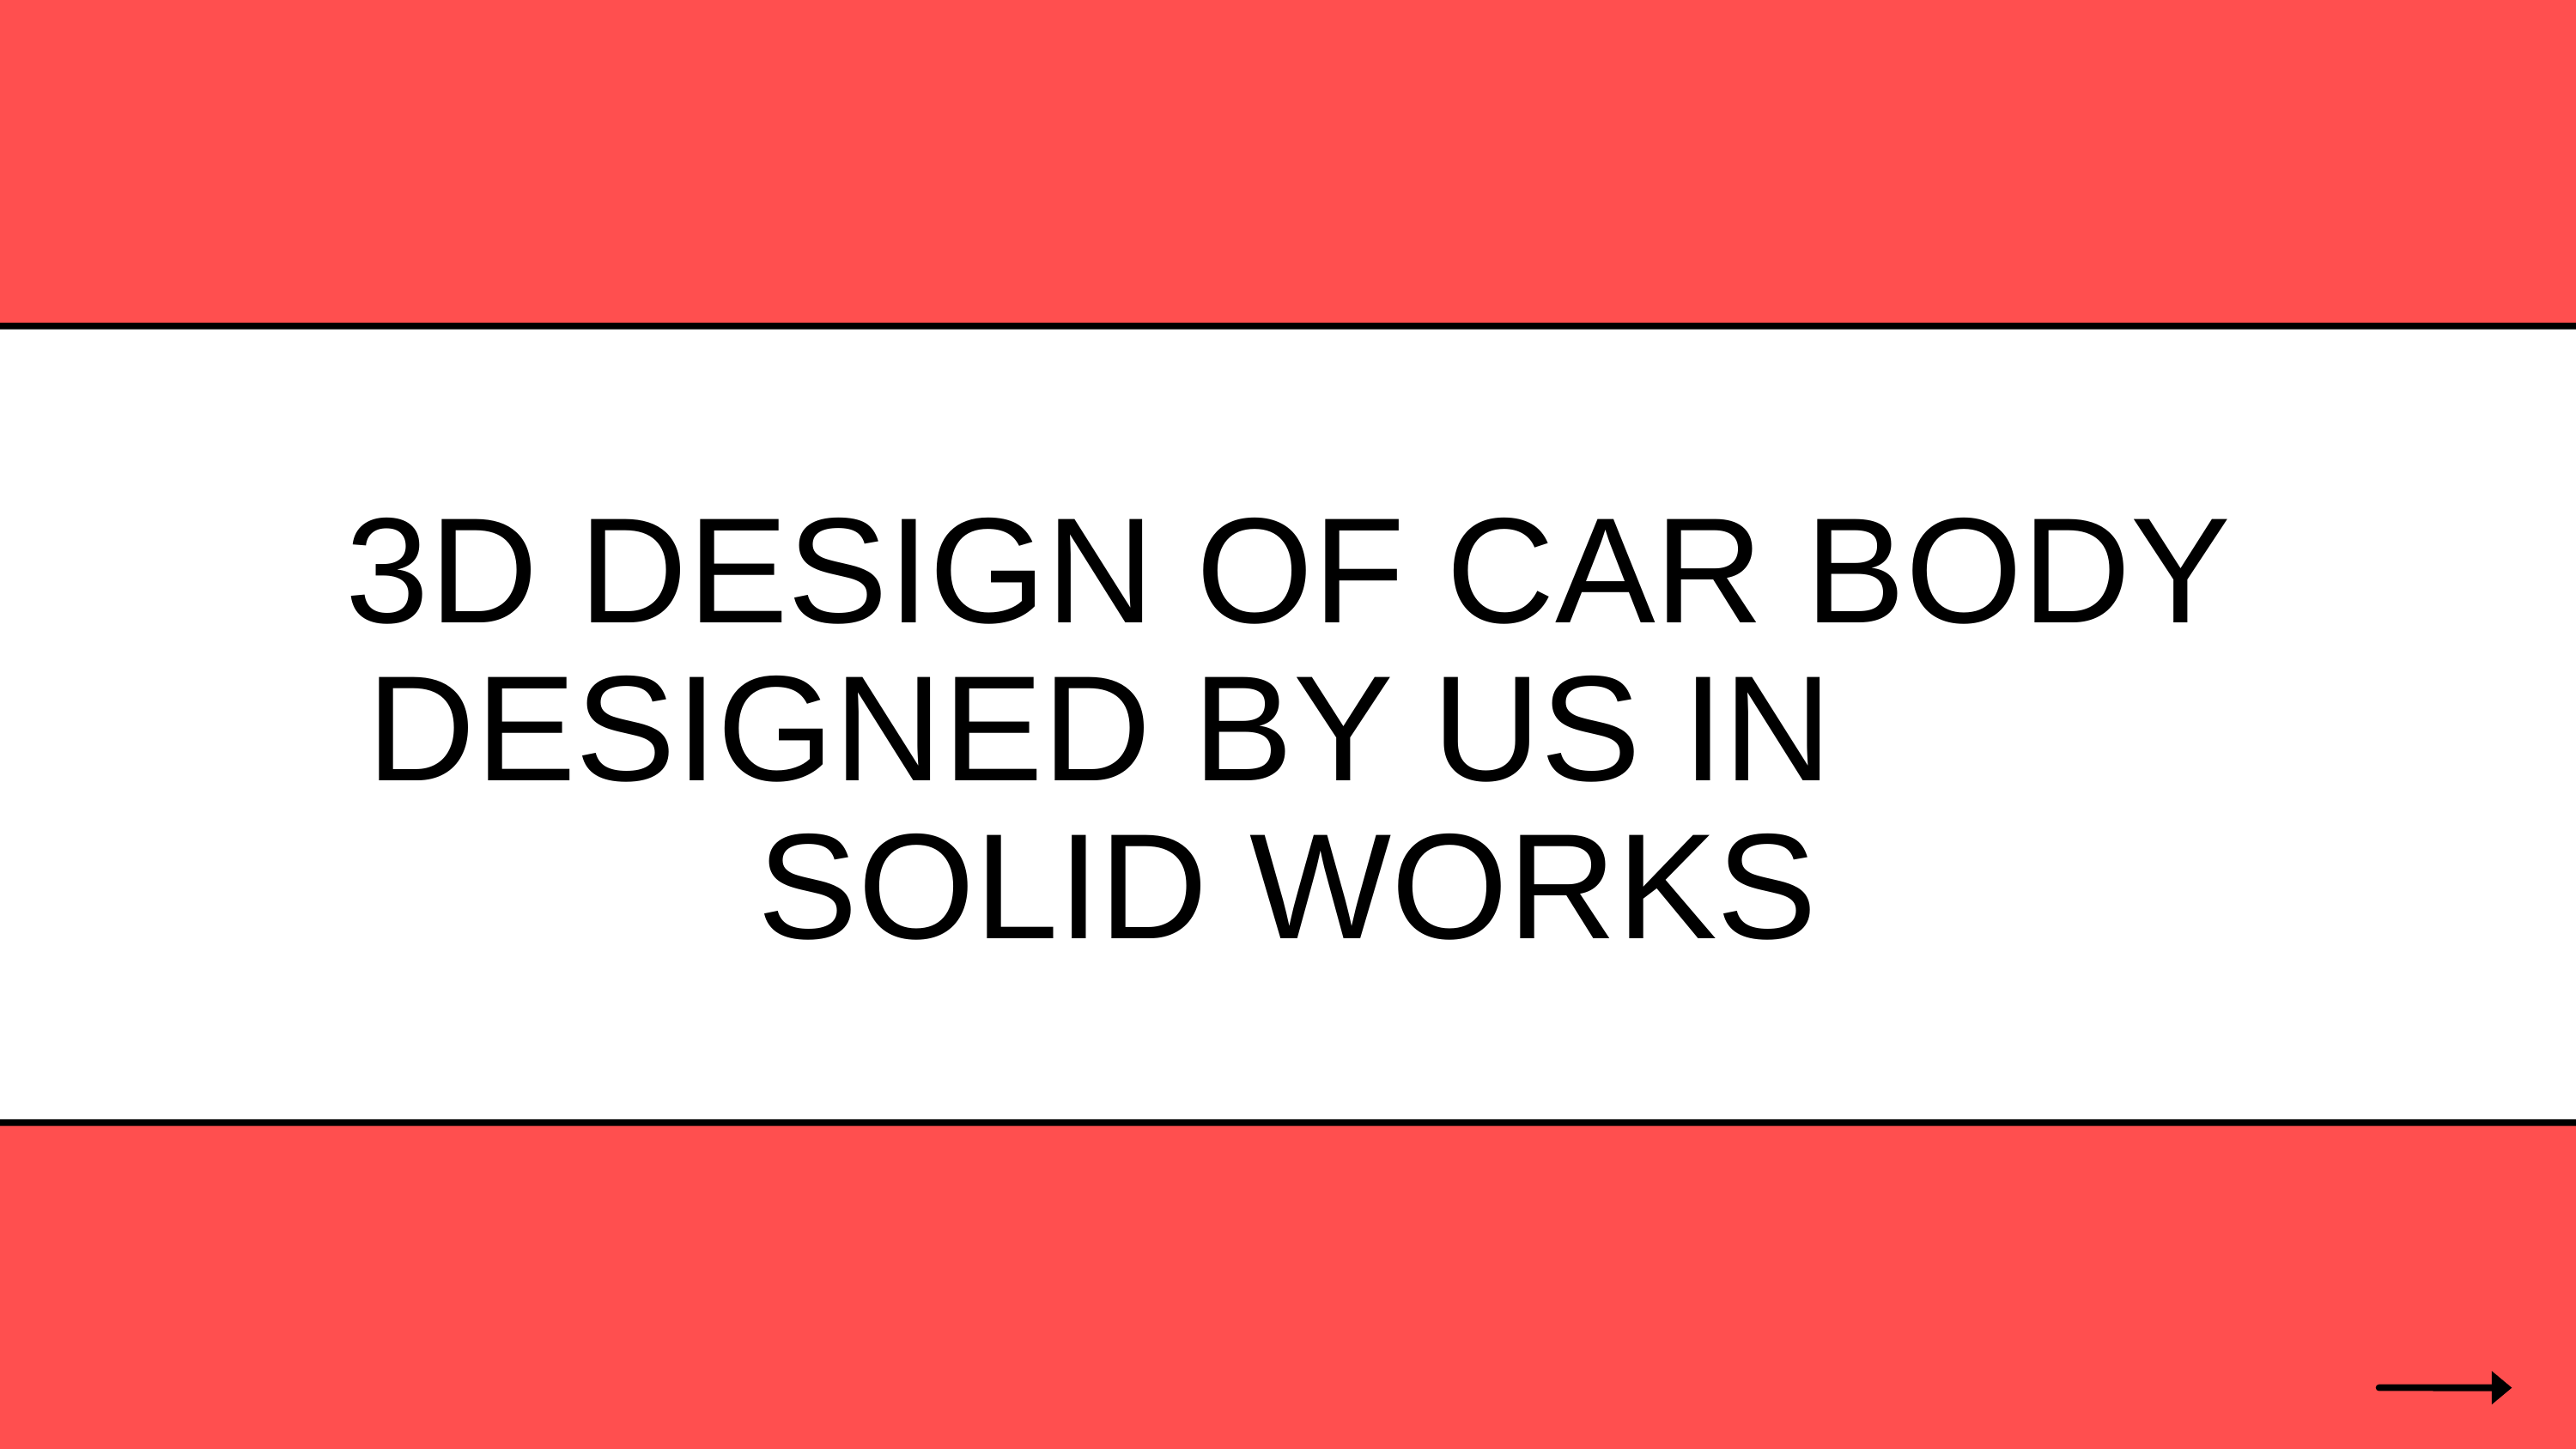

3D DESIGN OF CAR BODY
 DESIGNED BY US IN           SOLID WORKS